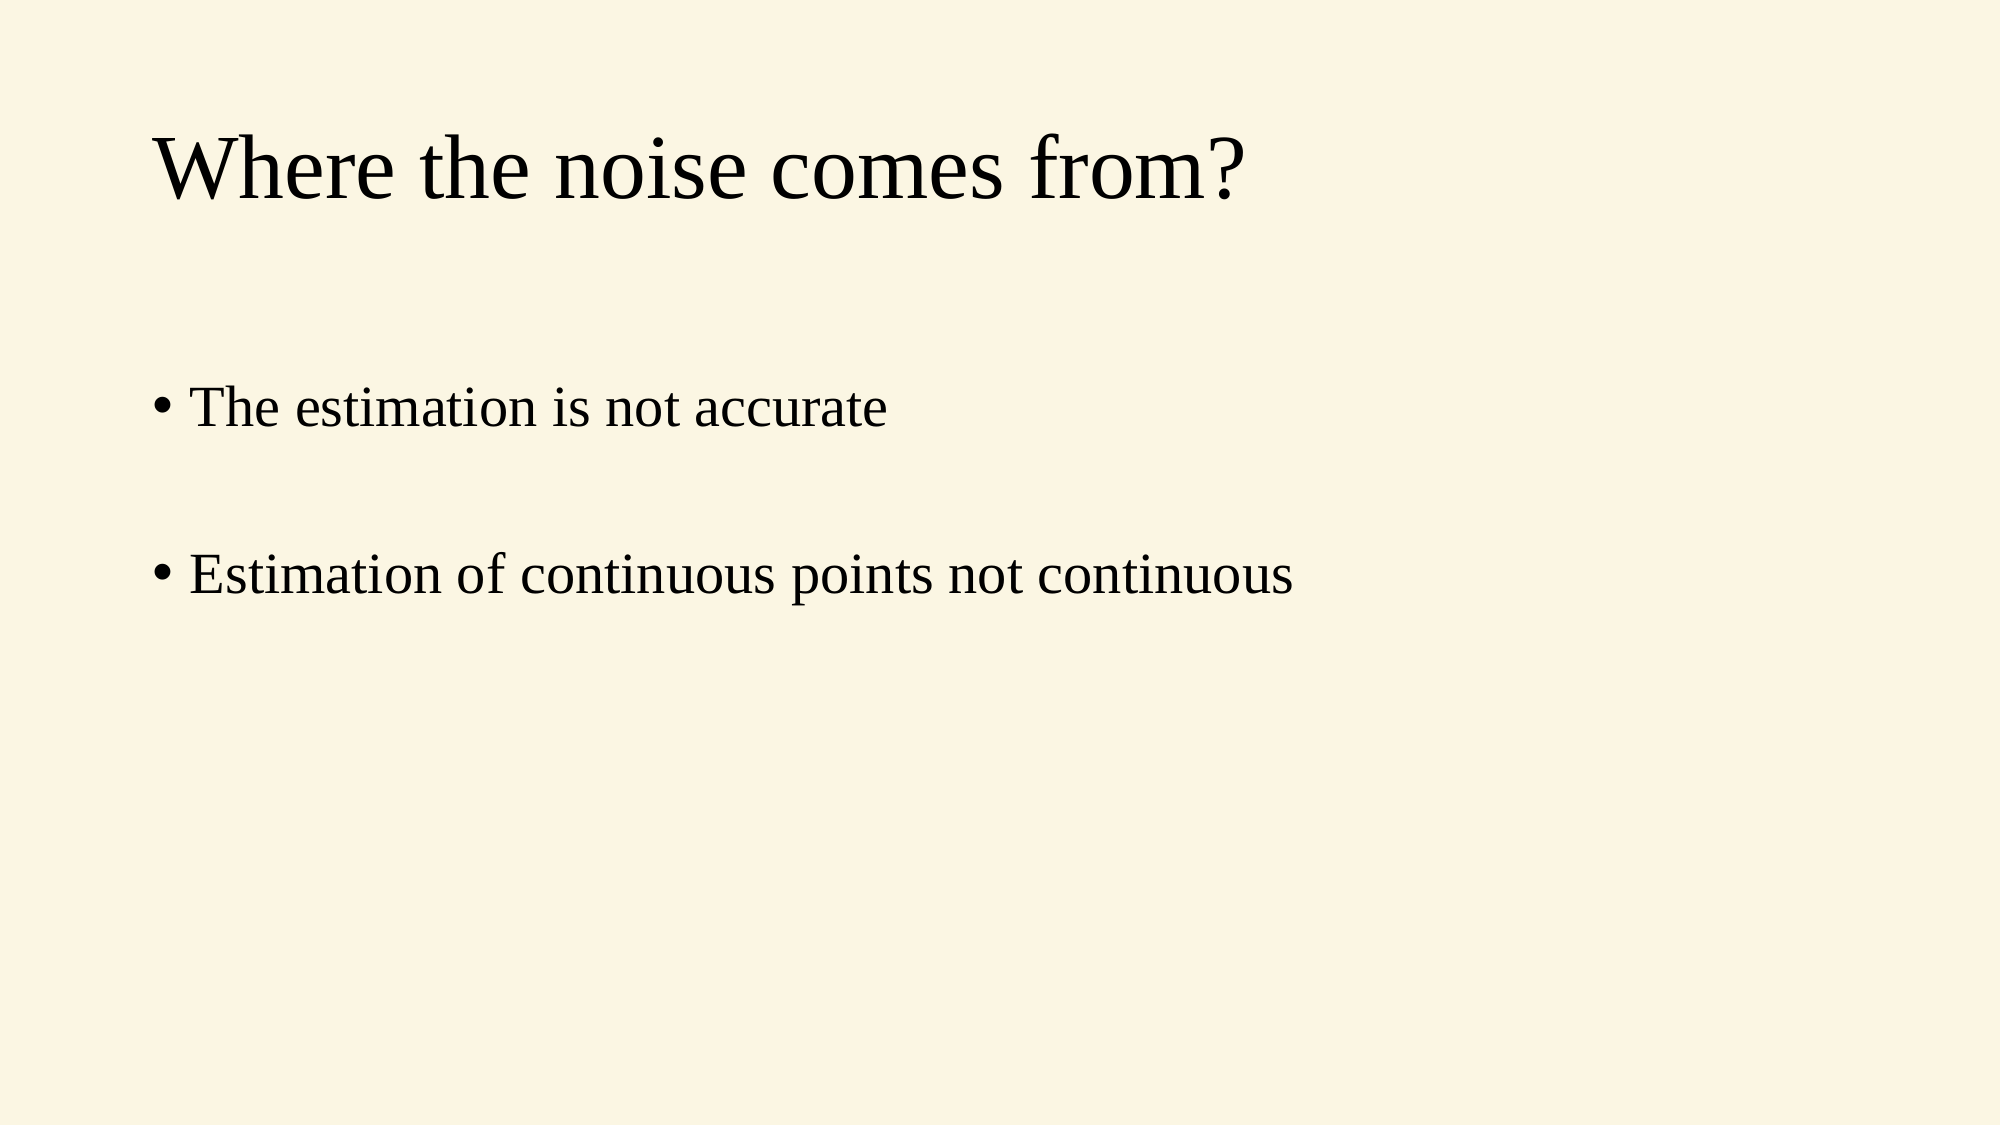

# Where the noise comes from?
The estimation is not accurate

Estimation of continuous points not continuous